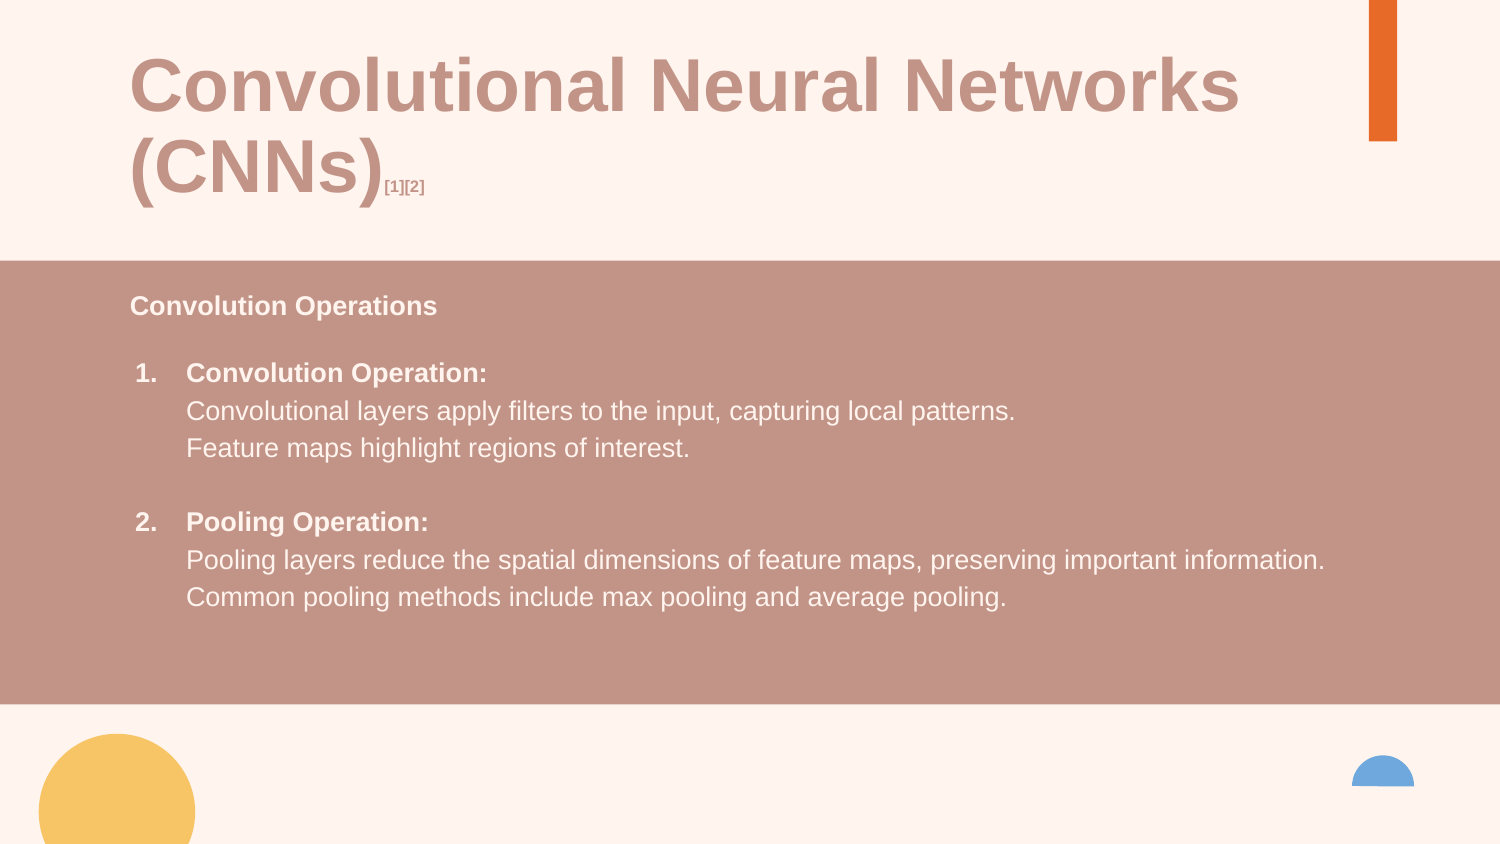

# Convolutional Neural Networks (CNNs)[1][2]

Convolution Operations

Convolution Operation:
          Convolutional layers apply filters to the input, capturing local patterns.
          Feature maps highlight regions of interest.

Pooling Operation:
Pooling layers reduce the spatial dimensions of feature maps, preserving important information.
          Common pooling methods include max pooling and average pooling.